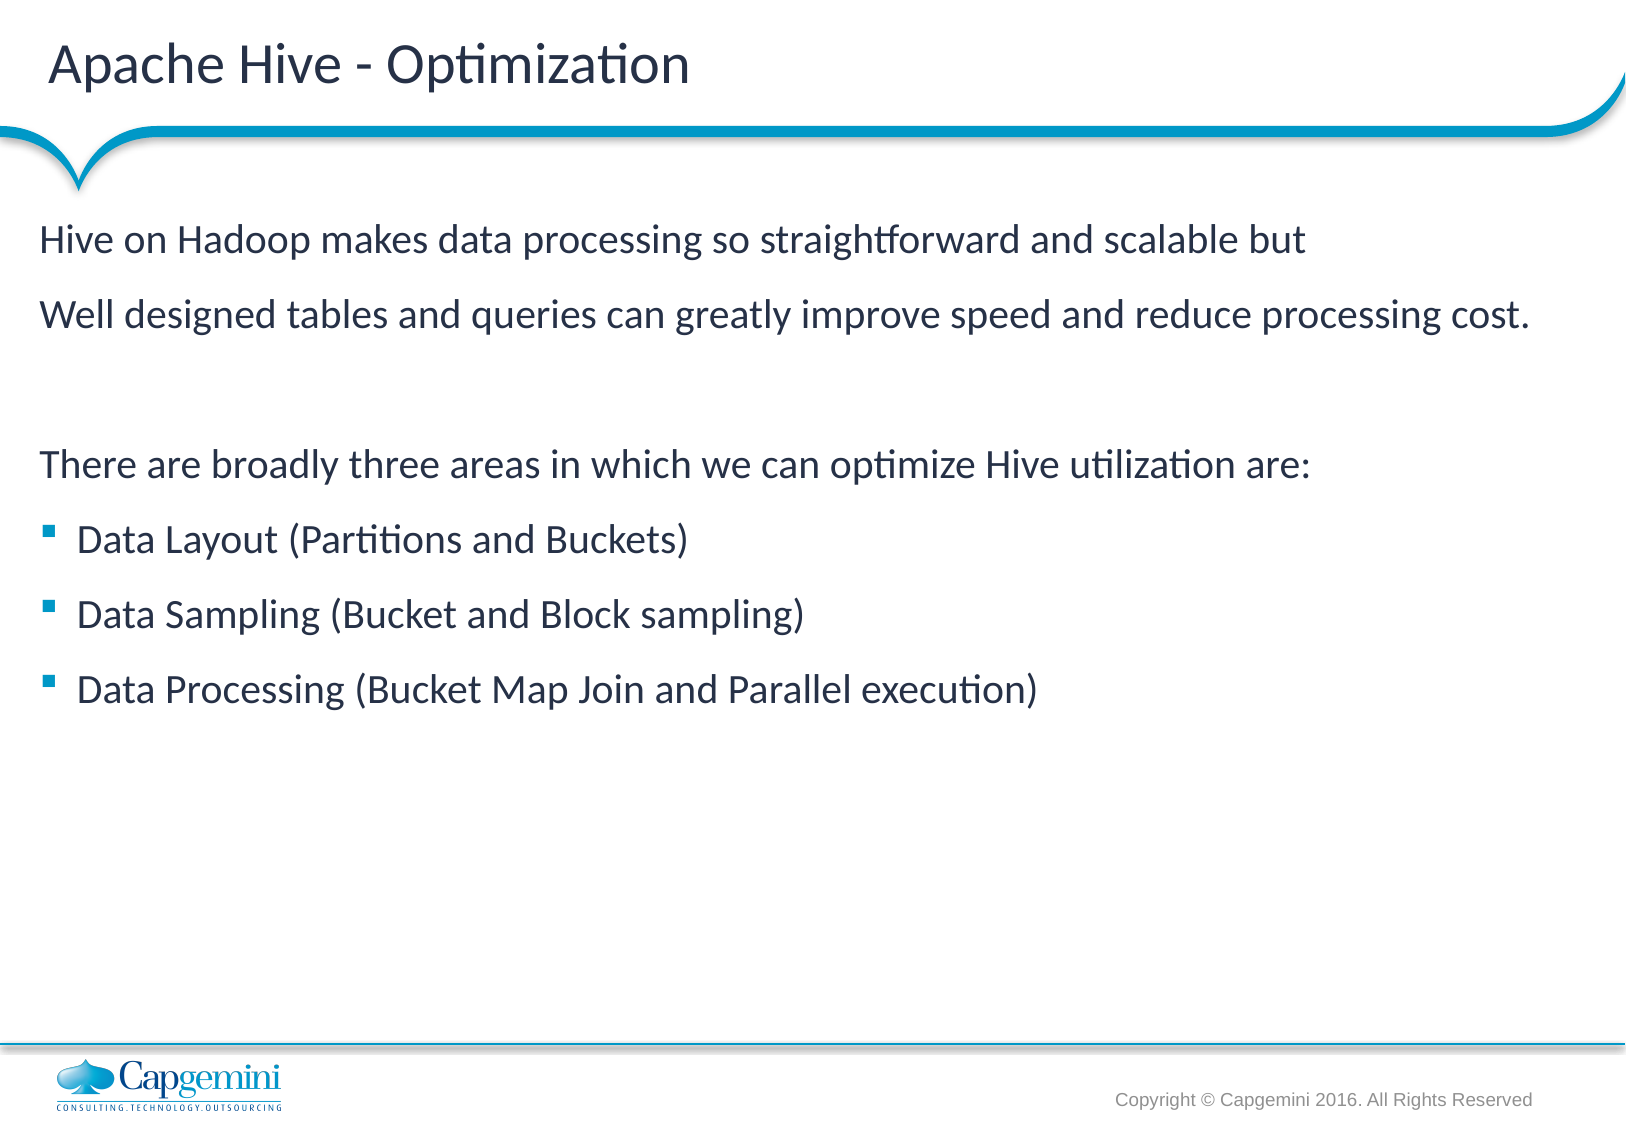

# Apache Hive - Optimization
Hive on Hadoop makes data processing so straightforward and scalable but
Well designed tables and queries can greatly improve speed and reduce processing cost.

There are broadly three areas in which we can optimize Hive utilization are:
Data Layout (Partitions and Buckets)
Data Sampling (Bucket and Block sampling)
Data Processing (Bucket Map Join and Parallel execution)